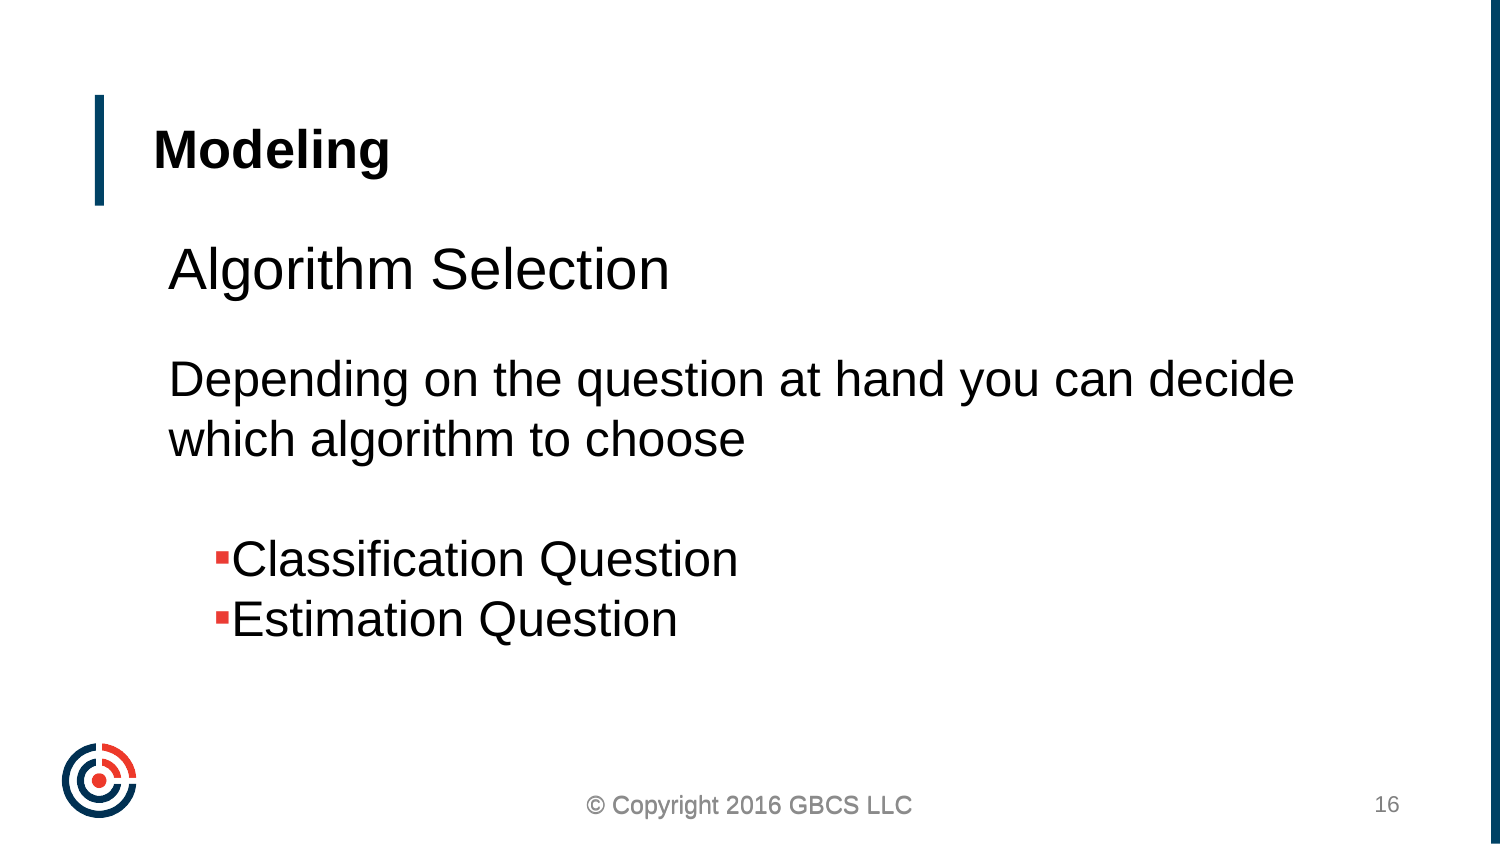

# Modeling
Algorithm Selection

Depending on the question at hand you can decide which algorithm to choose

Classification Question
Estimation Question

© Copyright 2016 GBCS LLC